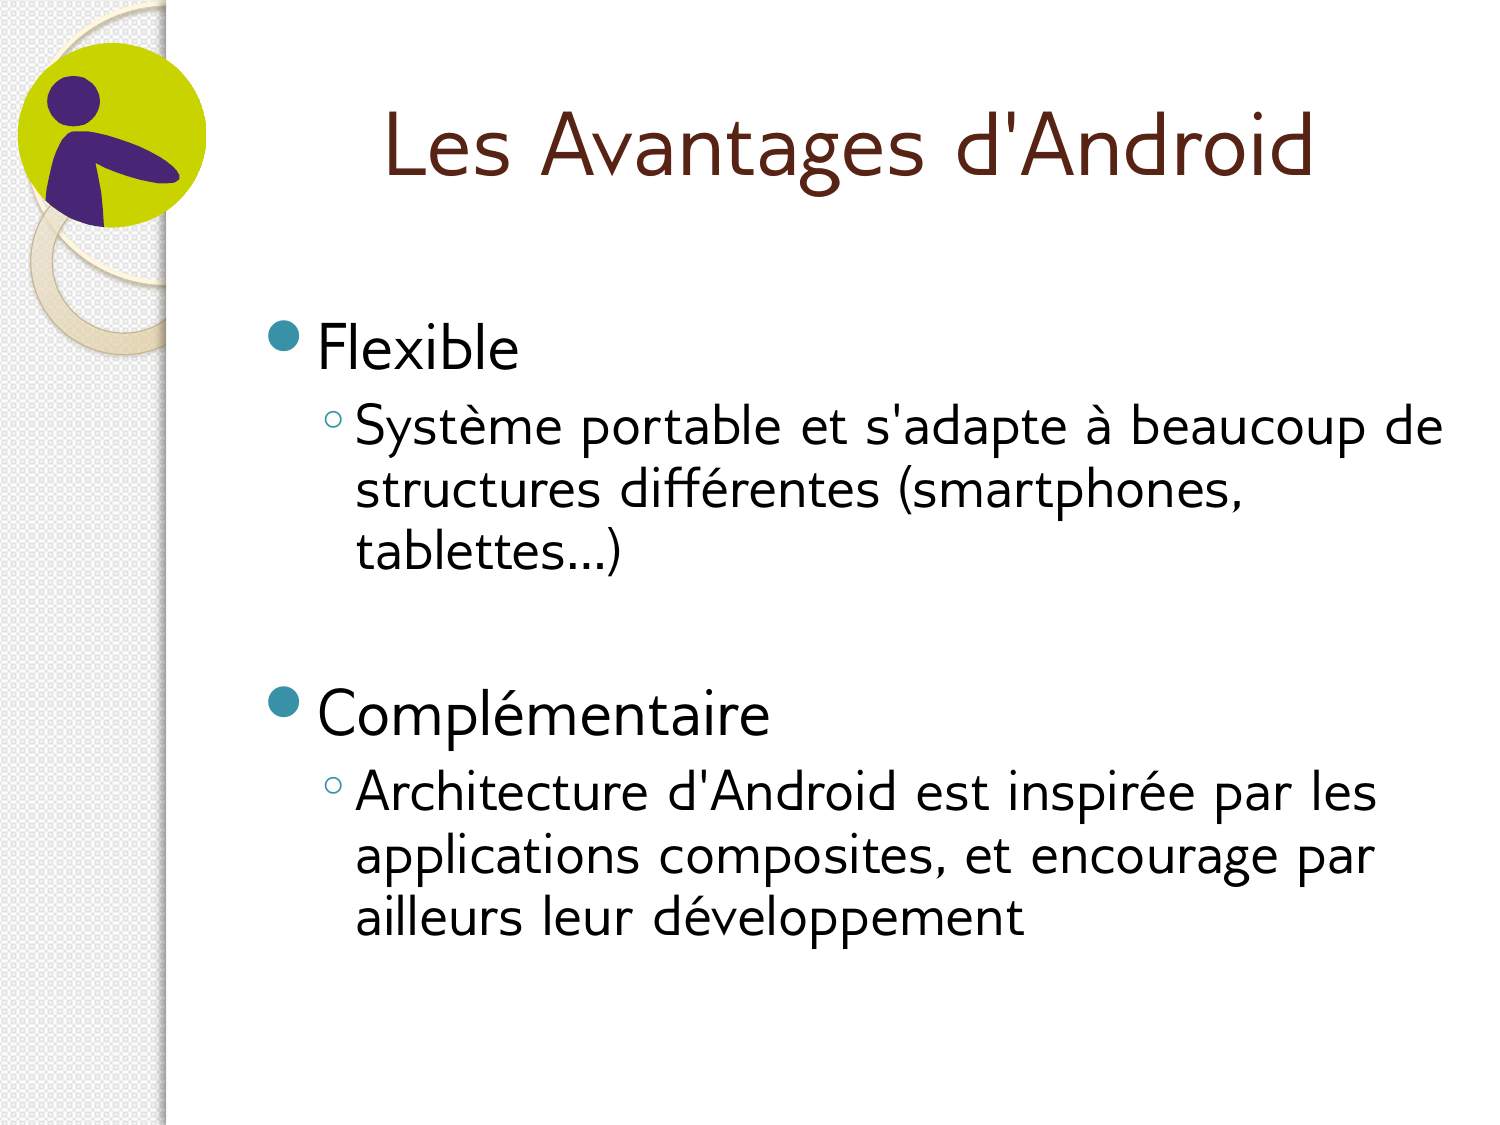

# Les Avantages d'Android

Flexible
Système portable et s'adapte à beaucoup de structures différentes (smartphones, tablettes…)

Complémentaire
Architecture d'Android est inspirée par les applications composites, et encourage par ailleurs leur développement